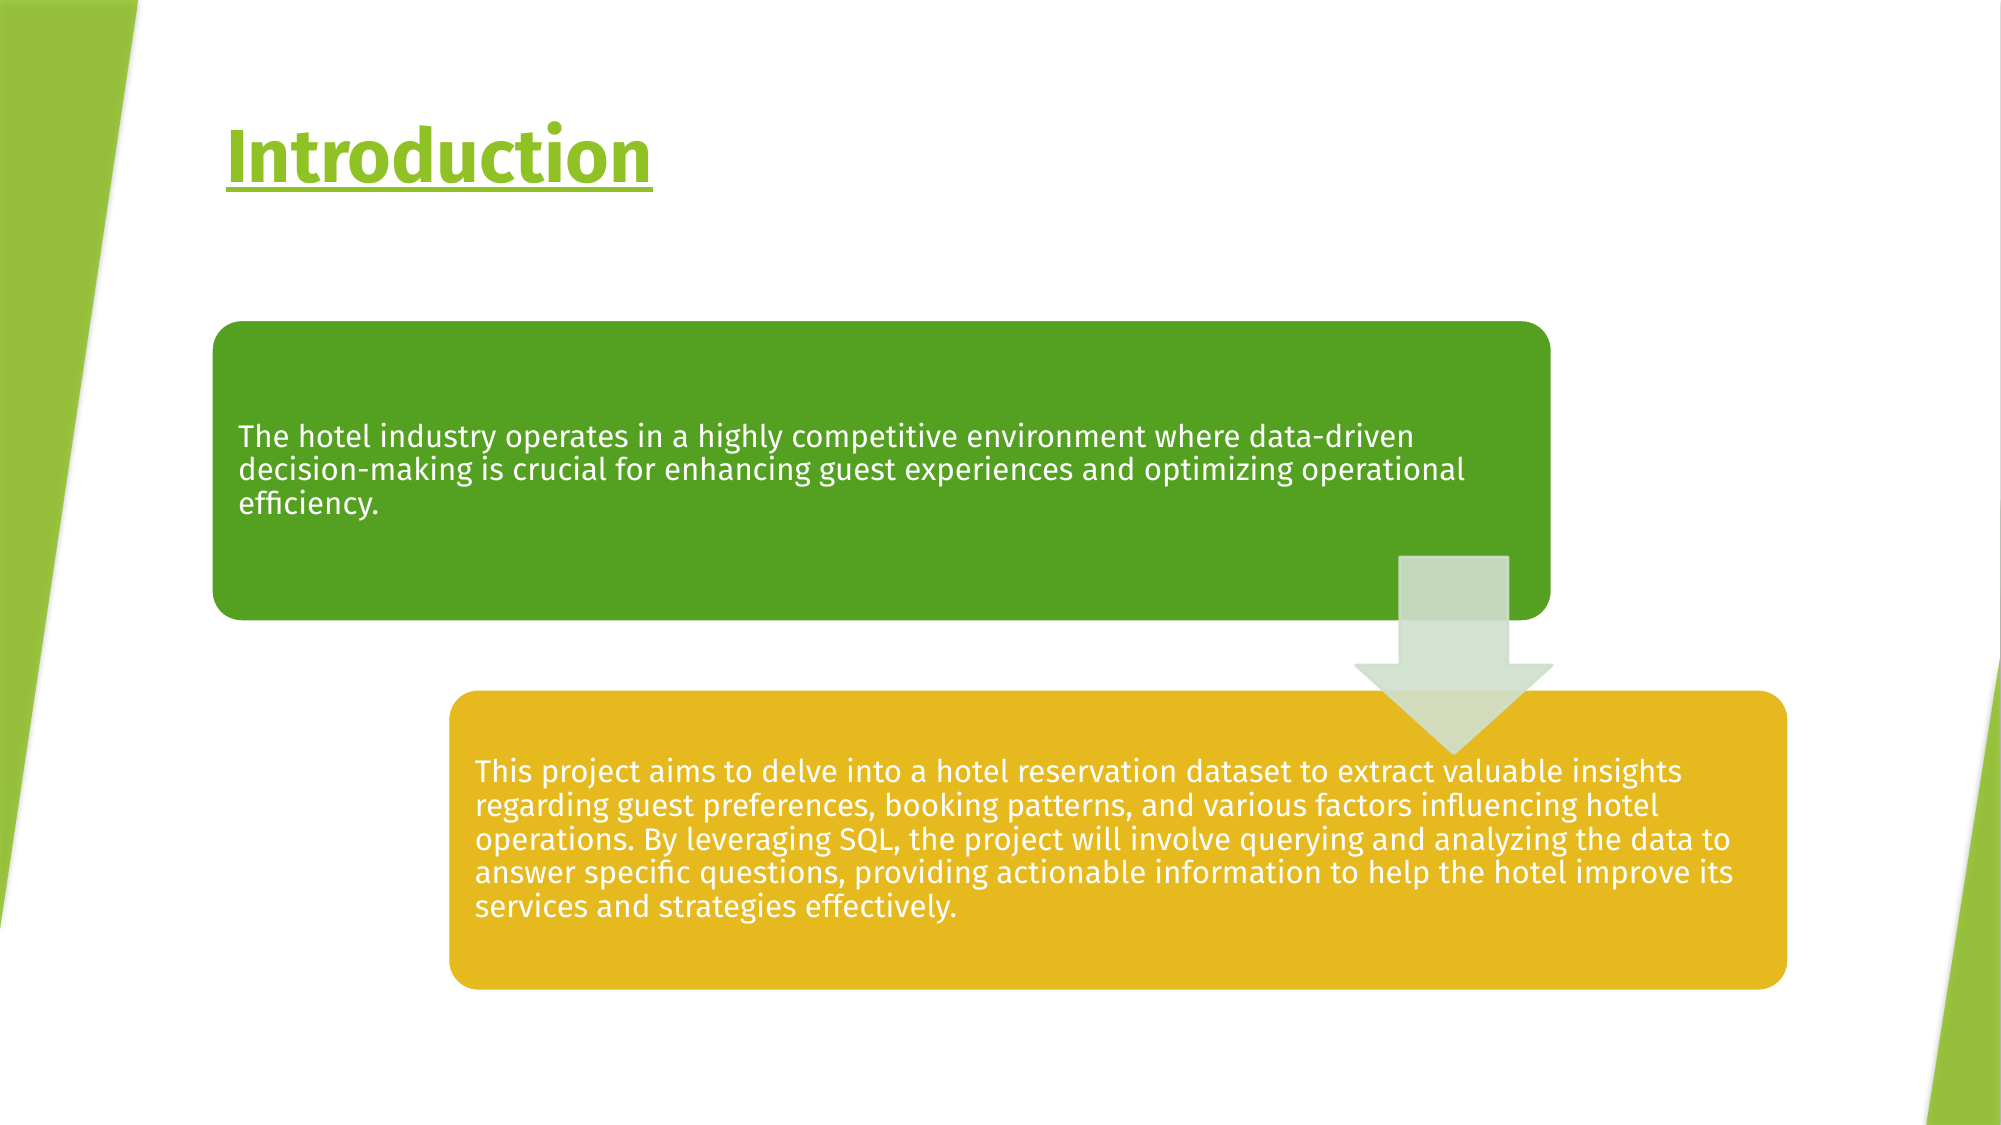

# Introduction
The hotel industry operates in a highly competitive environment where data-driven decision-making is crucial for enhancing guest experiences and optimizing operational efficiency.
This project aims to delve into a hotel reservation dataset to extract valuable insights regarding guest preferences, booking patterns, and various factors influencing hotel operations. By leveraging SQL, the project will involve querying and analyzing the data to answer specific questions, providing actionable information to help the hotel improve its services and strategies effectively.